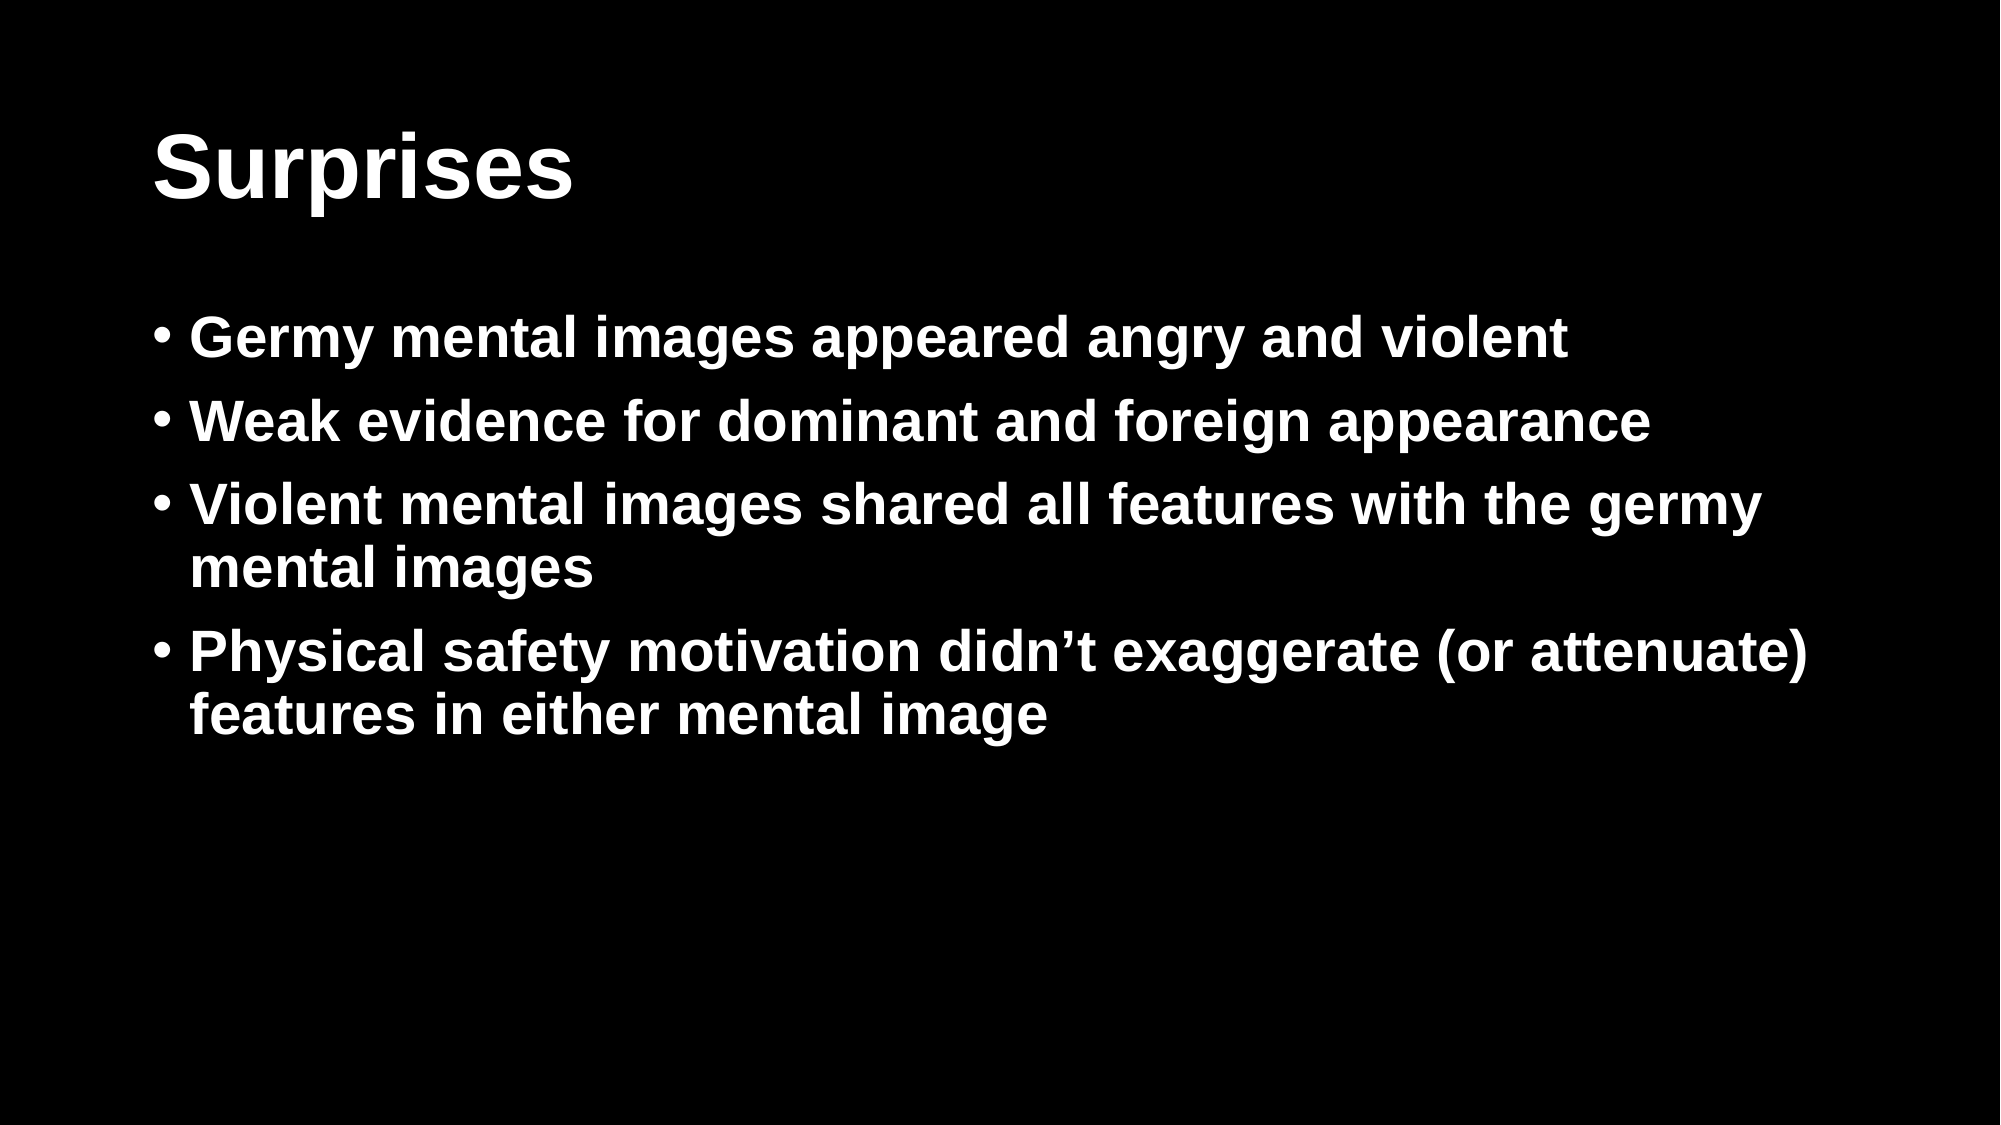

# Surprises
Germy mental images appeared angry and violent
Weak evidence for dominant and foreign appearance
Violent mental images shared all features with the germy mental images
Physical safety motivation didn’t exaggerate (or attenuate) features in either mental image